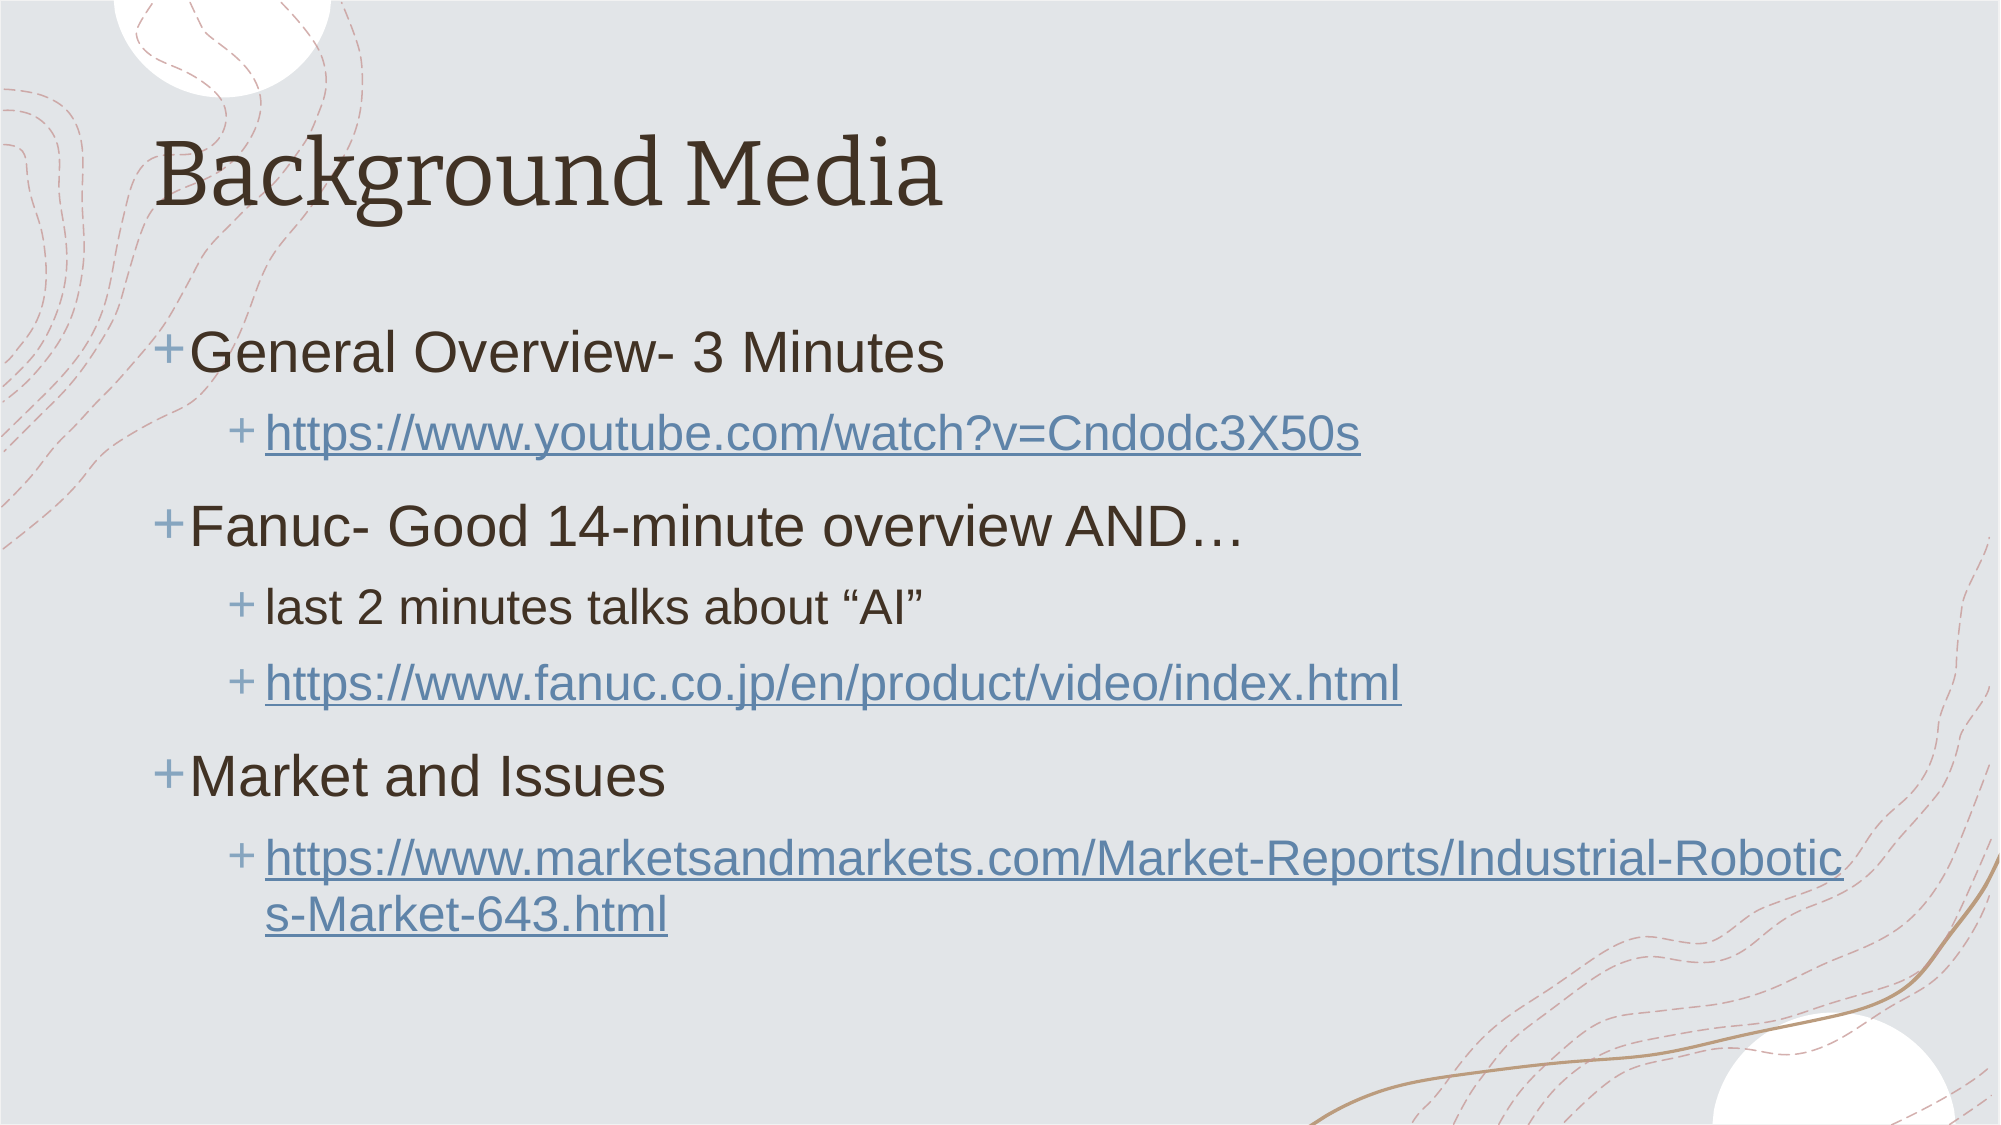

# Background Media
General Overview- 3 Minutes
https://www.youtube.com/watch?v=Cndodc3X50s
Fanuc- Good 14-minute overview AND…
last 2 minutes talks about “AI”
https://www.fanuc.co.jp/en/product/video/index.html
Market and Issues
https://www.marketsandmarkets.com/Market-Reports/Industrial-Robotics-Market-643.html